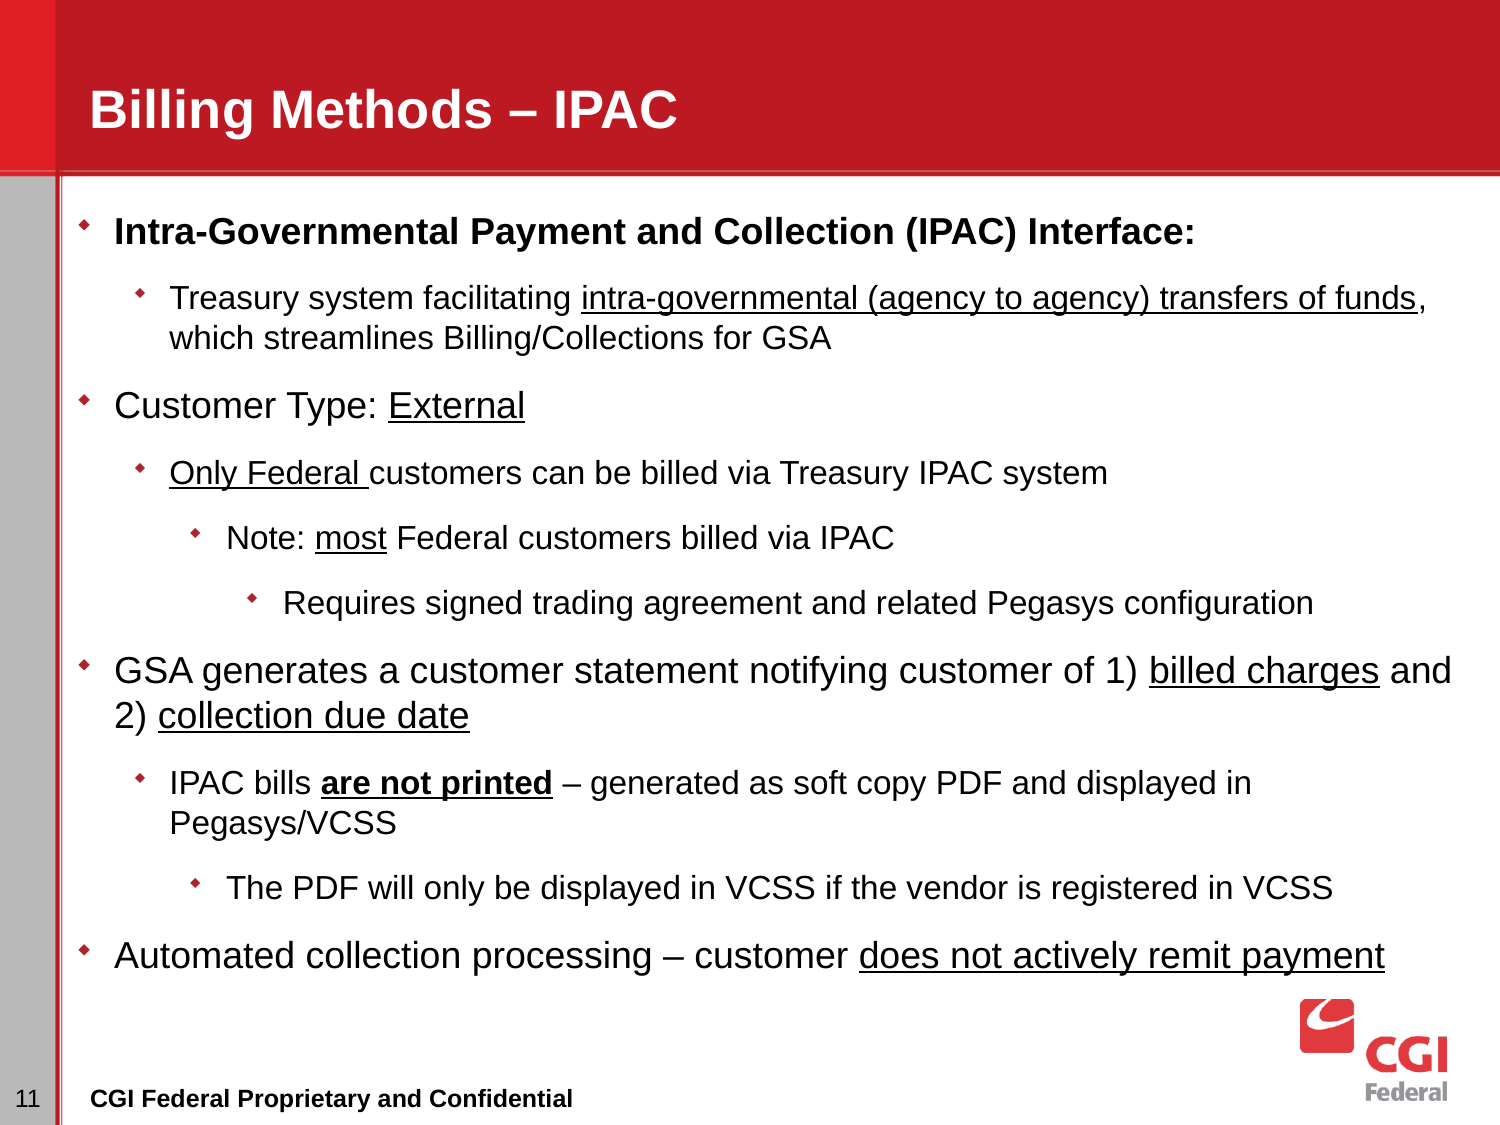

# Billing Methods – IPAC
Intra-Governmental Payment and Collection (IPAC) Interface:
Treasury system facilitating intra-governmental (agency to agency) transfers of funds, which streamlines Billing/Collections for GSA
Customer Type: External
Only Federal customers can be billed via Treasury IPAC system
Note: most Federal customers billed via IPAC
Requires signed trading agreement and related Pegasys configuration
GSA generates a customer statement notifying customer of 1) billed charges and 2) collection due date
IPAC bills are not printed – generated as soft copy PDF and displayed in Pegasys/VCSS
The PDF will only be displayed in VCSS if the vendor is registered in VCSS
Automated collection processing – customer does not actively remit payment
11
CGI Federal Proprietary and Confidential